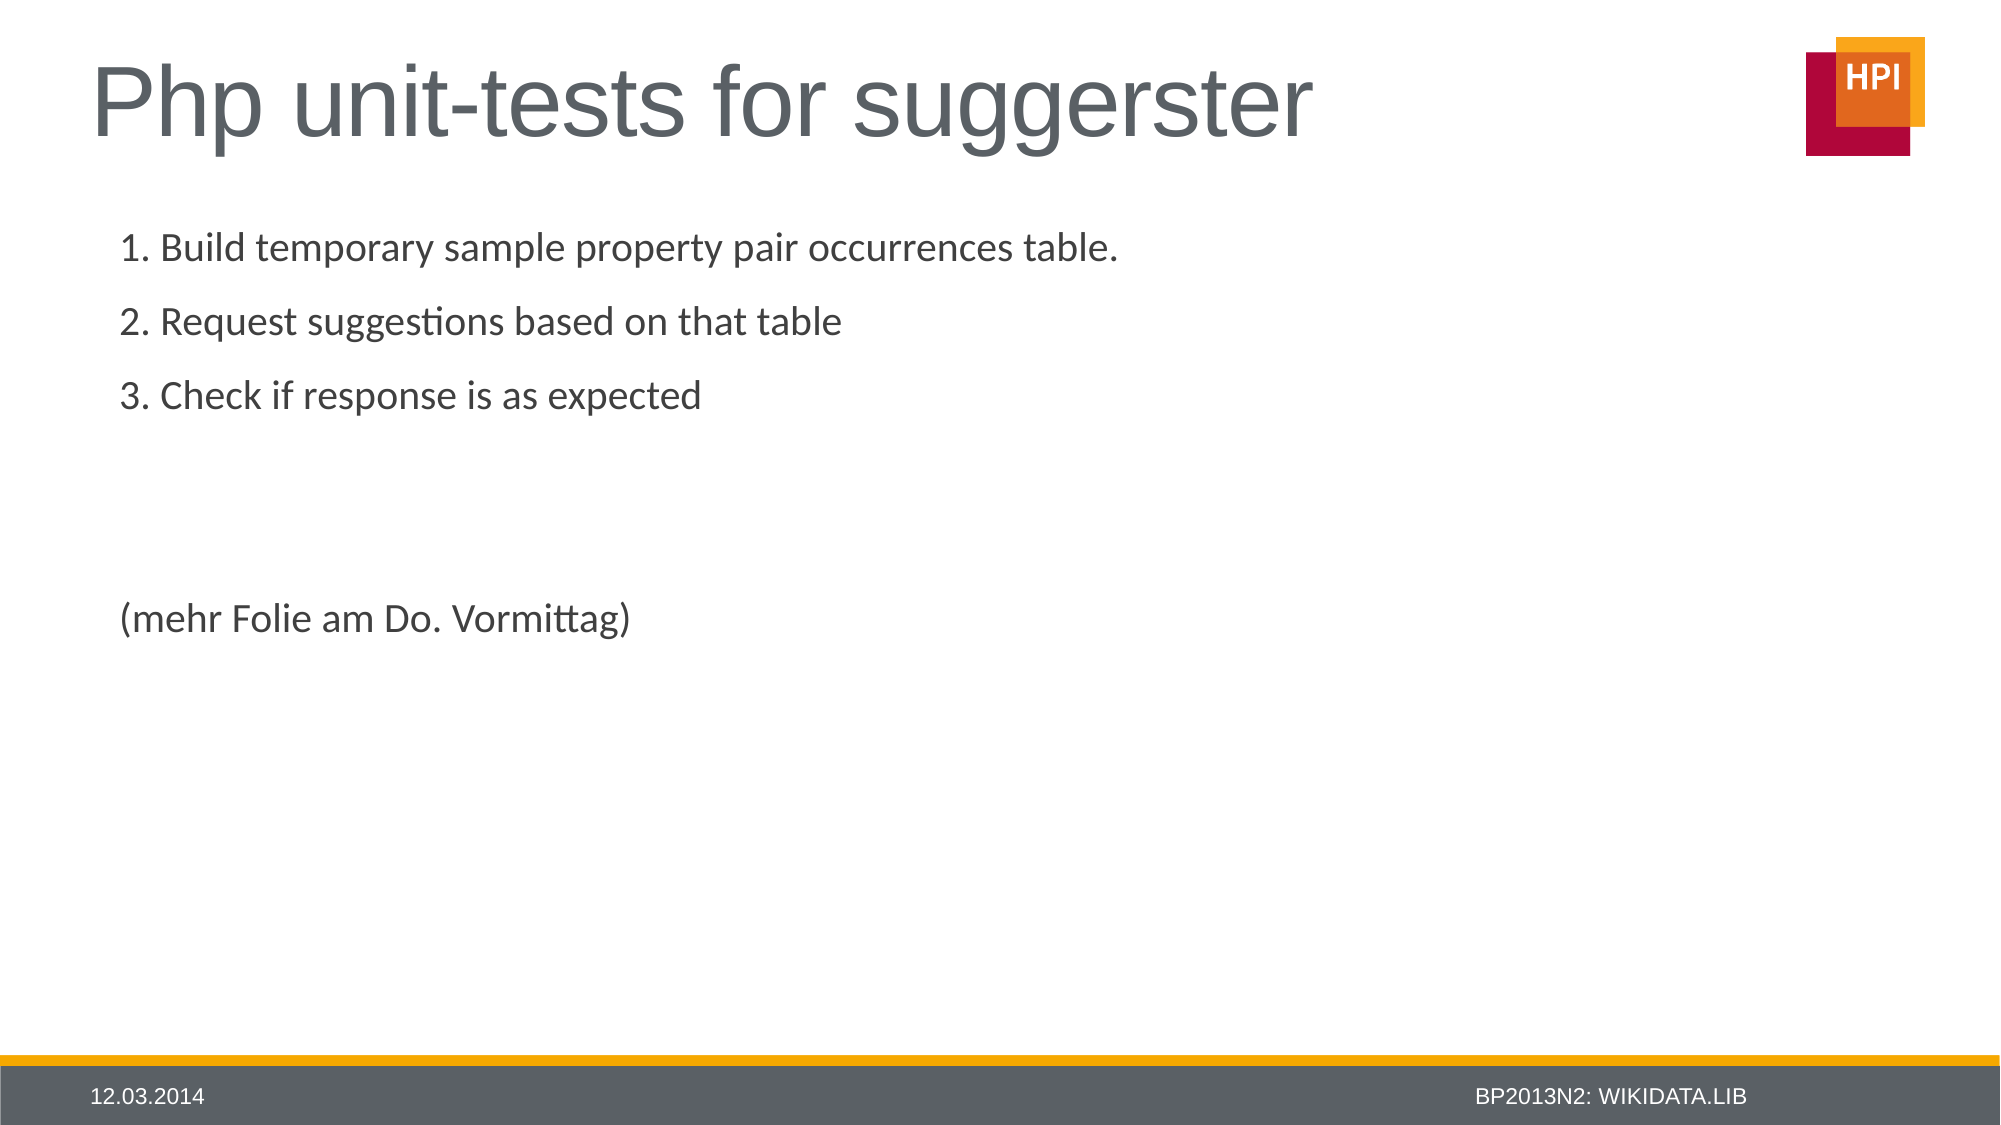

# Php unit-tests for suggerster
1. Build temporary sample property pair occurrences table.
2. Request suggestions based on that table
3. Check if response is as expected

(mehr Folie am Do. Vormittag)
12.03.2014
BP2013N2: WIKIDATA.LIB